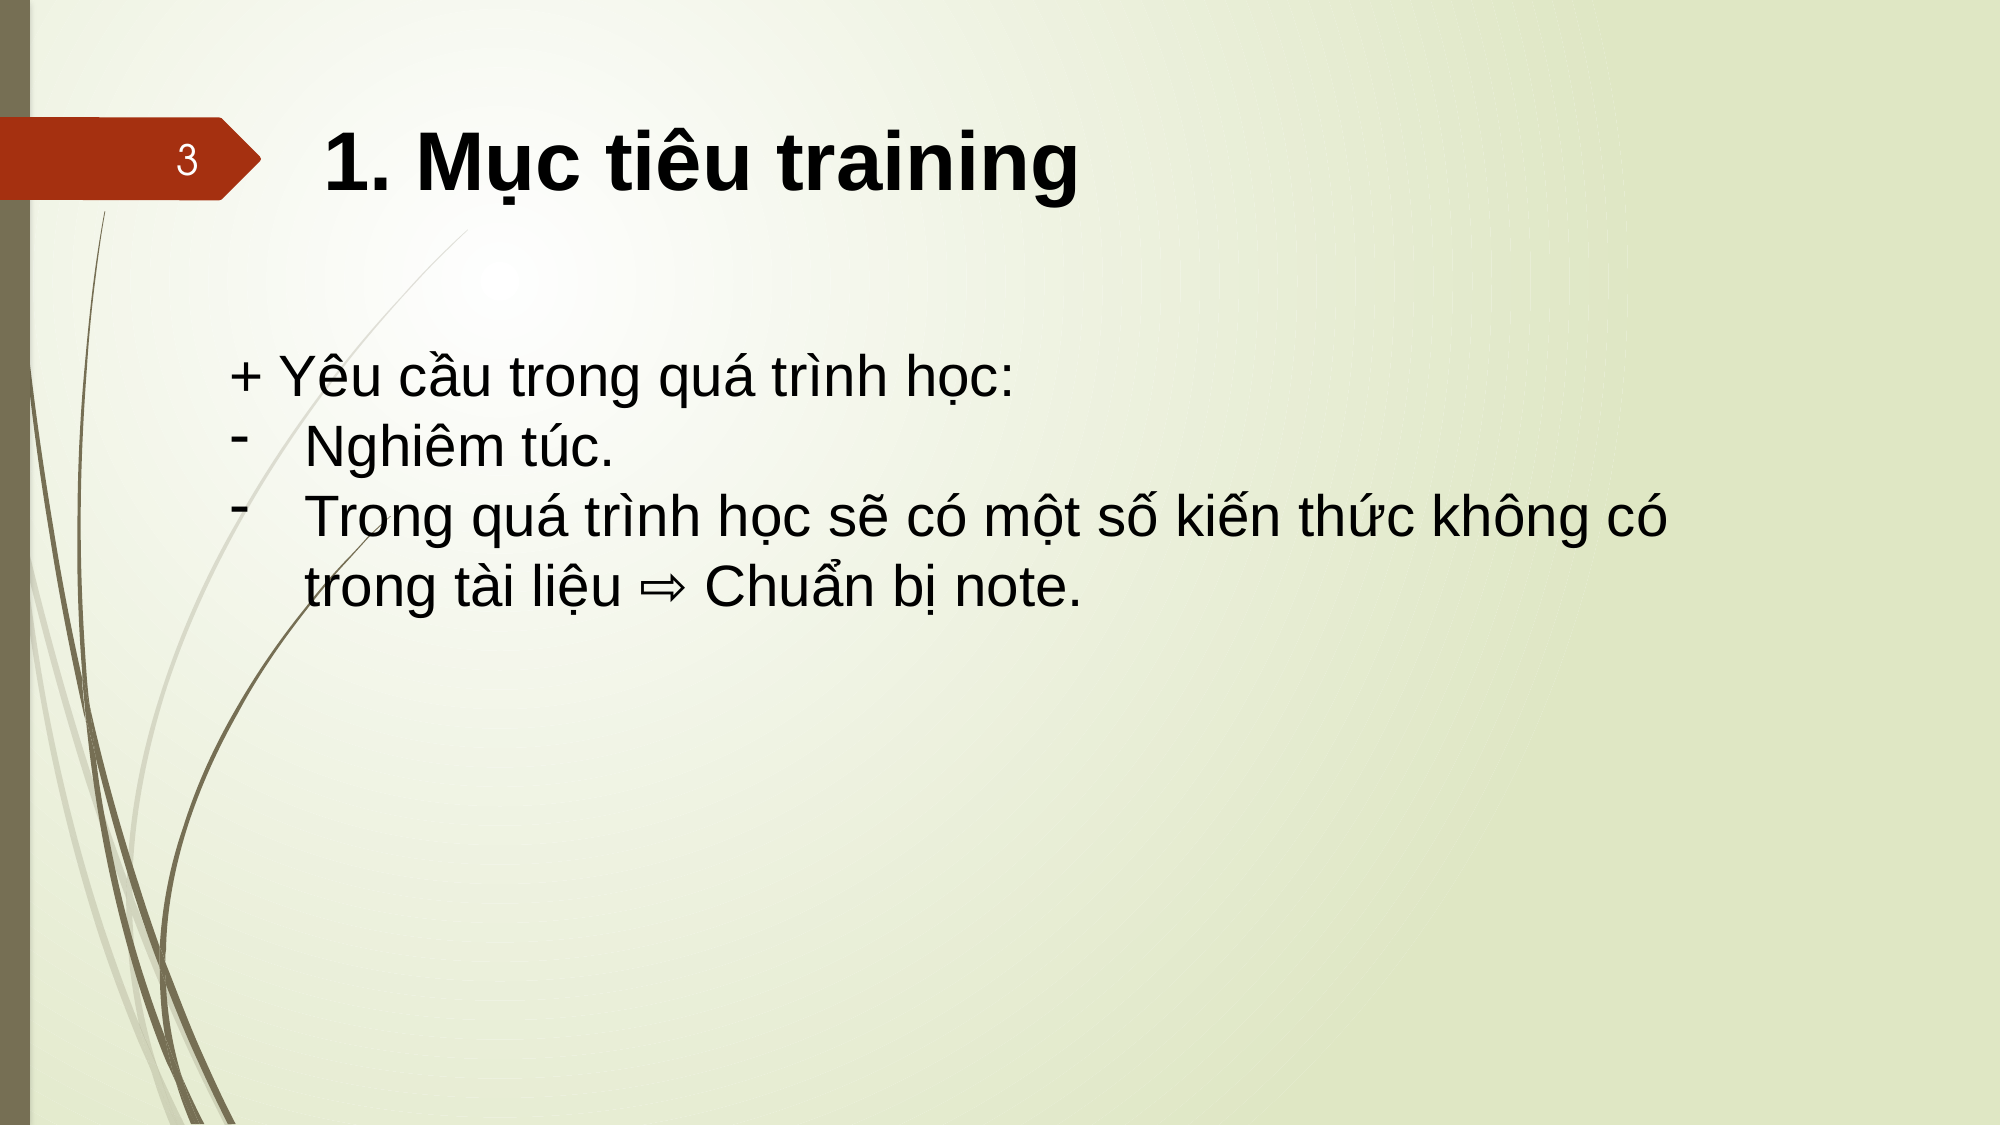

1. Mục tiêu training
3
+ Yêu cầu trong quá trình học:
Nghiêm túc.
Trong quá trình học sẽ có một số kiến thức không có trong tài liệu ⇨ Chuẩn bị note.